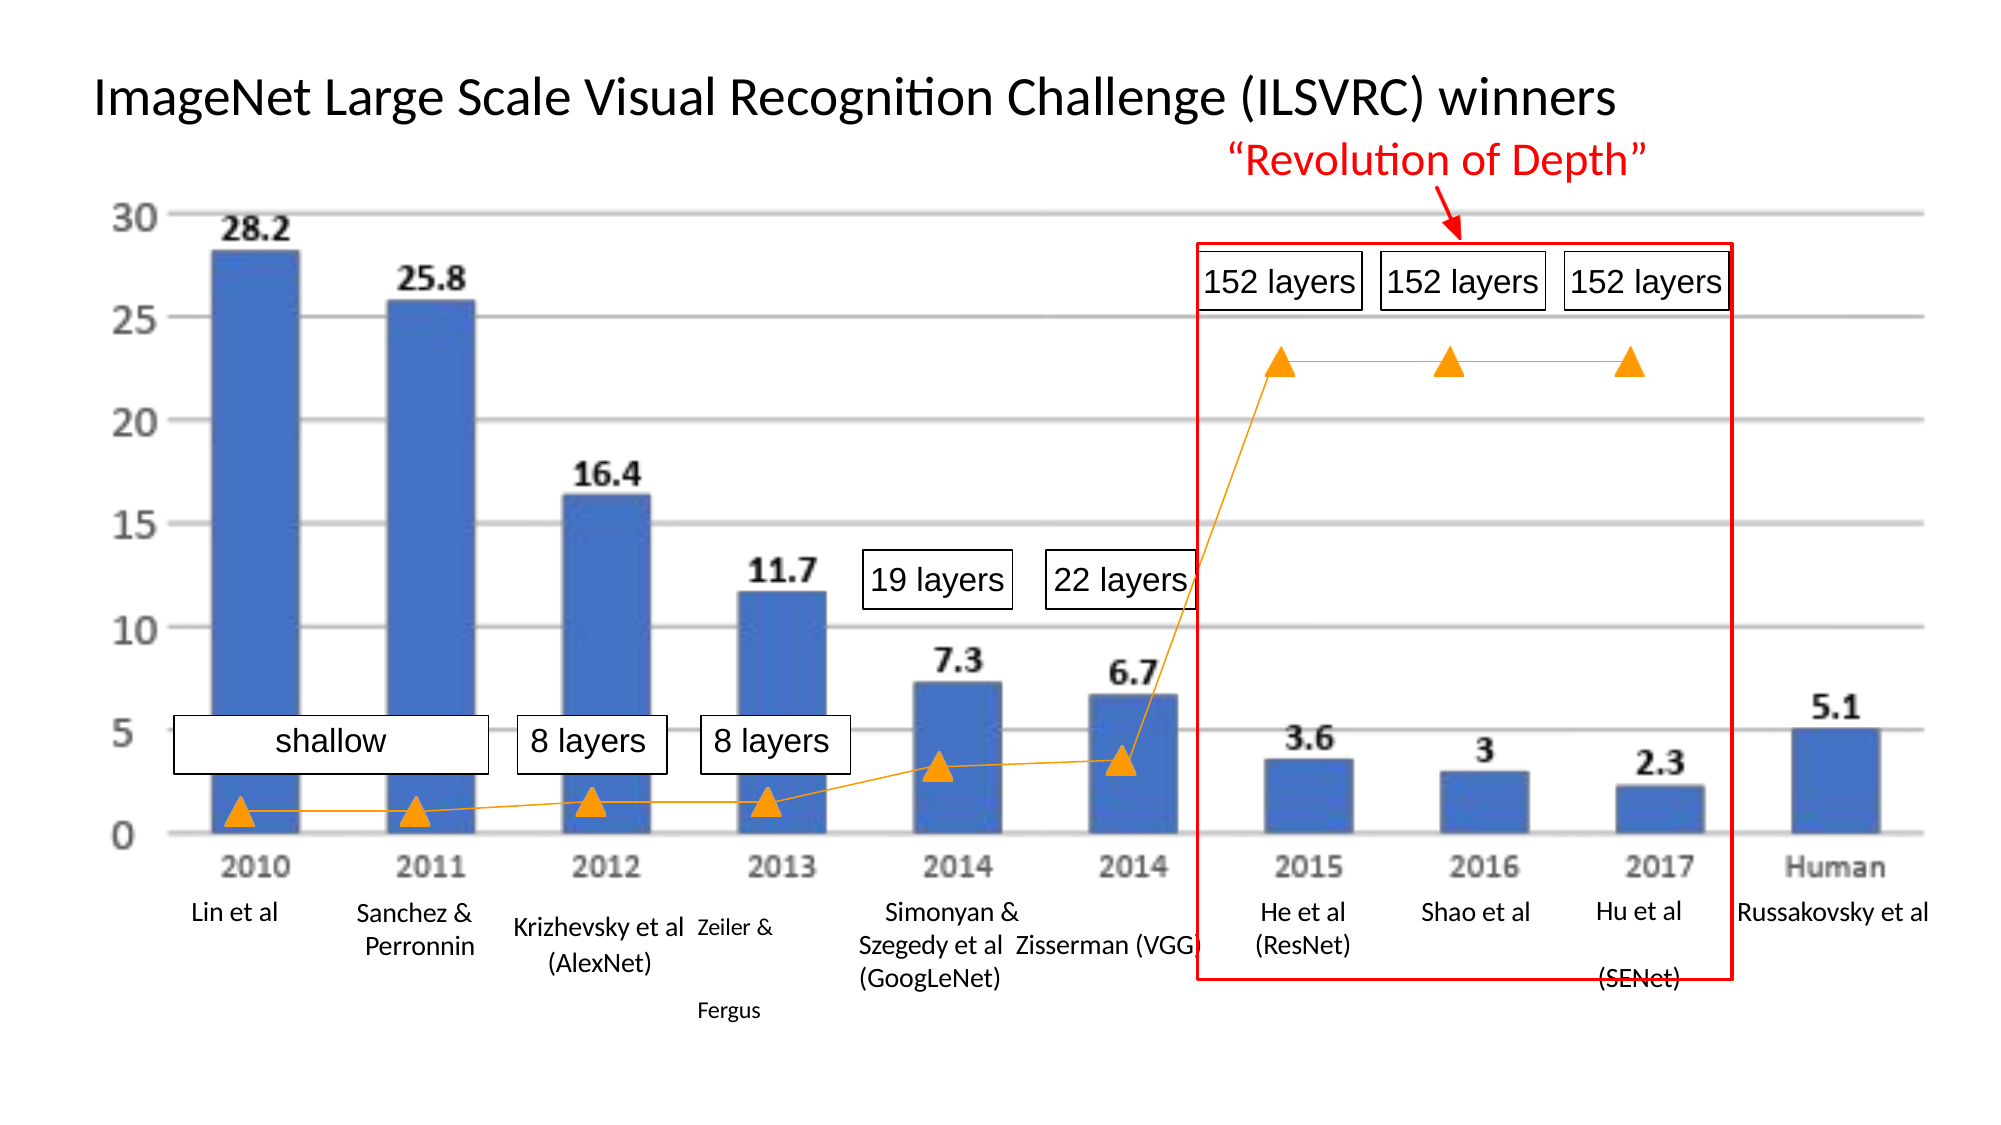

April 30, 2019
76
# ImageNet Large Scale Visual Recognition Challenge (ILSVRC) winners
“Revolution of Depth”

152 layers
152 layers
152 layers

19 layers
22 layers

shallow
8 layers
8 layers

Hu et al  (SENet)
Shao et al
Russakovsky et al
He et al  (ResNet)
Lin et al
Simonyan &	Szegedy et al  Zisserman (VGG) (GoogLeNet)
Krizhevsky et al	Zeiler &  (AlexNet)		Fergus
Sanchez &  Perronnin
Lecture 9 -
Fei-Fei Li & Justin Johnson & Serena Yeung	Lecture 9 -	April 30, 2019
Fei-Fei Li & Justin Johnson & Serena Yeung